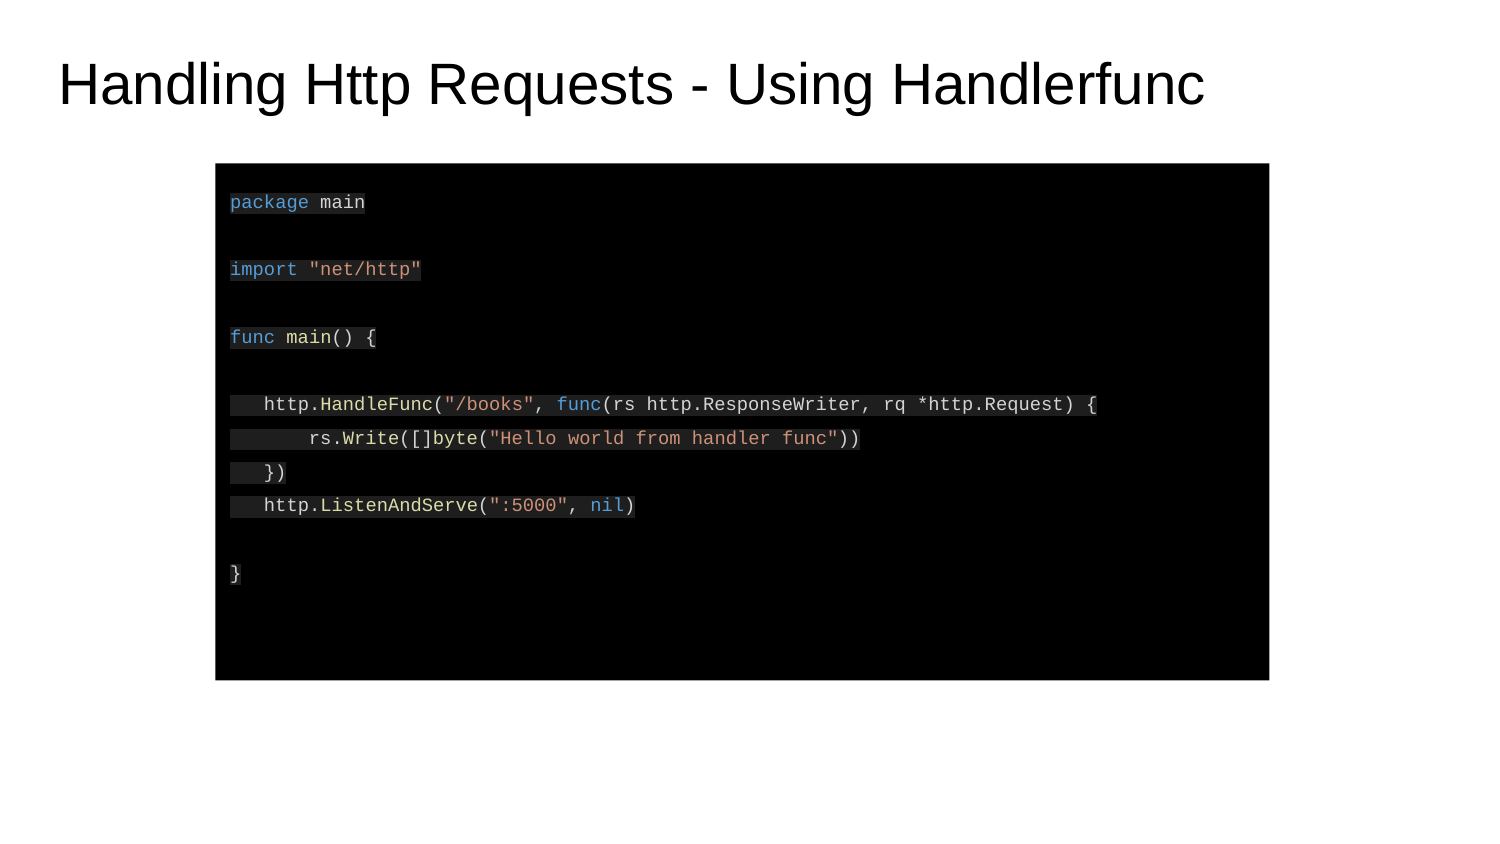

# Handling Http Requests - Using Handlerfunc
package main

import "net/http"

func main() {

   http.HandleFunc("/books", func(rs http.ResponseWriter, rq *http.Request) {
       rs.Write([]byte("Hello world from handler func"))
   })
   http.ListenAndServe(":5000", nil)

}